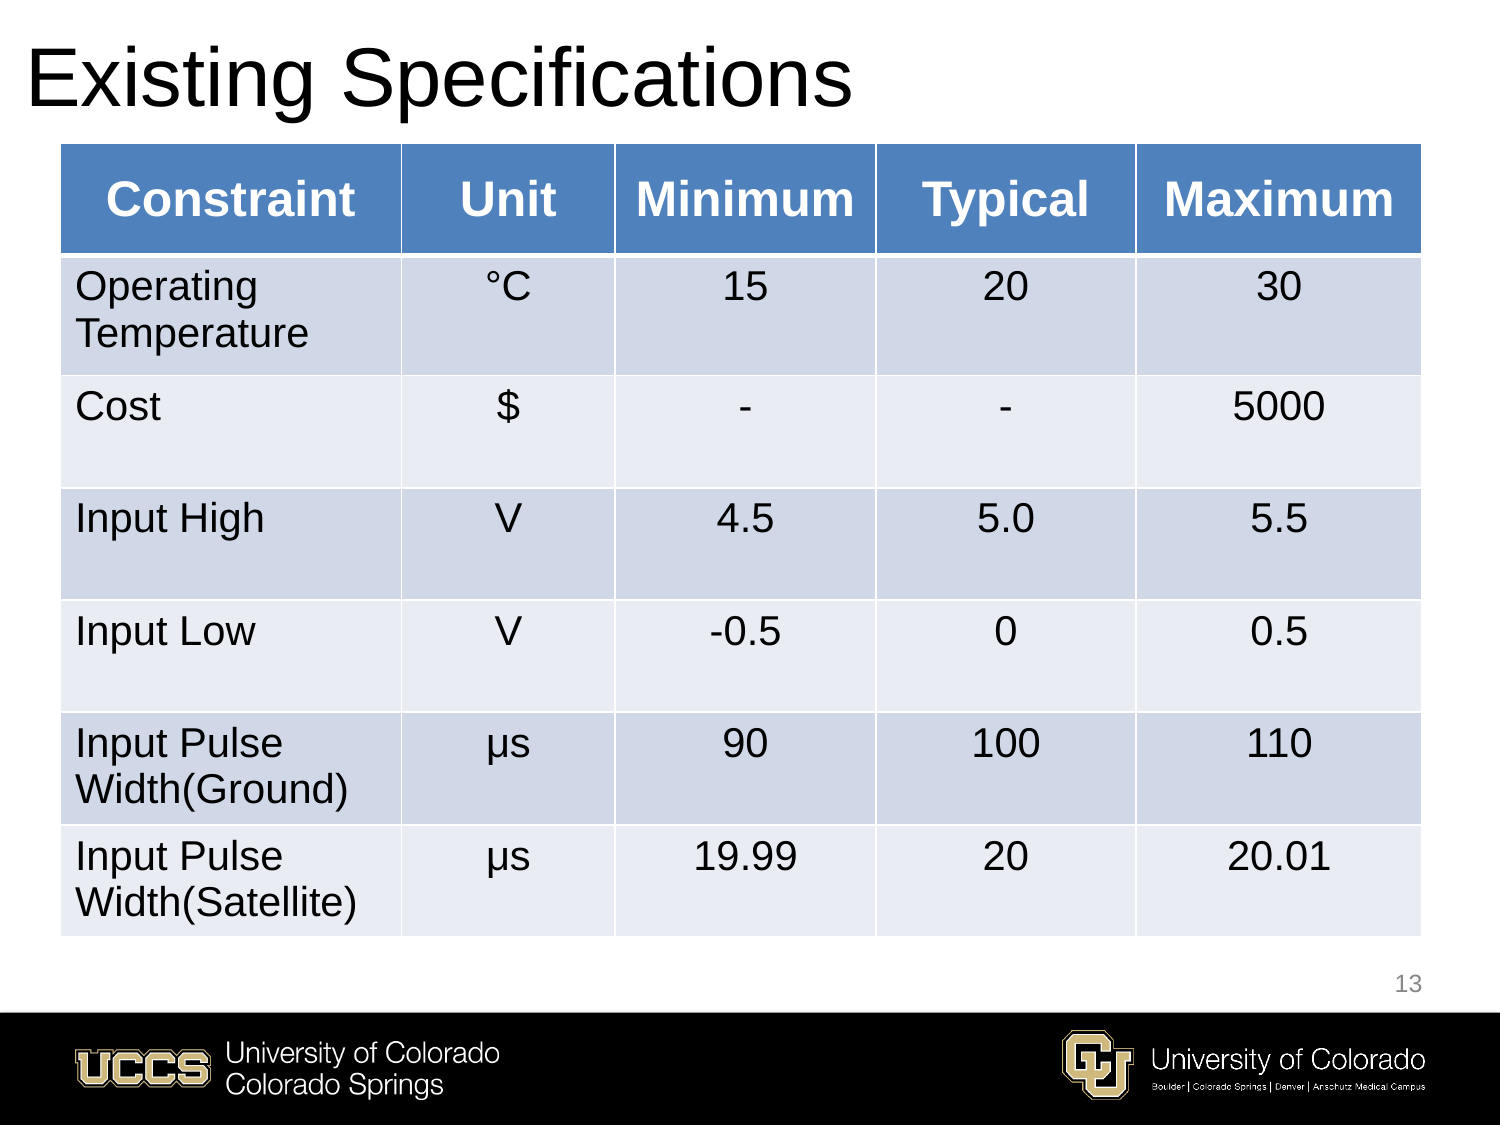

# Existing Specifications
| Constraint | Unit | Minimum | Typical | Maximum |
| --- | --- | --- | --- | --- |
| Operating Temperature | °C | 15 | 20 | 30 |
| Cost | $ | - | - | 5000 |
| Input High | V | 4.5 | 5.0 | 5.5 |
| Input Low | V | -0.5 | 0 | 0.5 |
| Input Pulse Width(Ground) | μs | 90 | 100 | 110 |
| Input Pulse Width(Satellite) | μs | 19.99 | 20 | 20.01 |
13